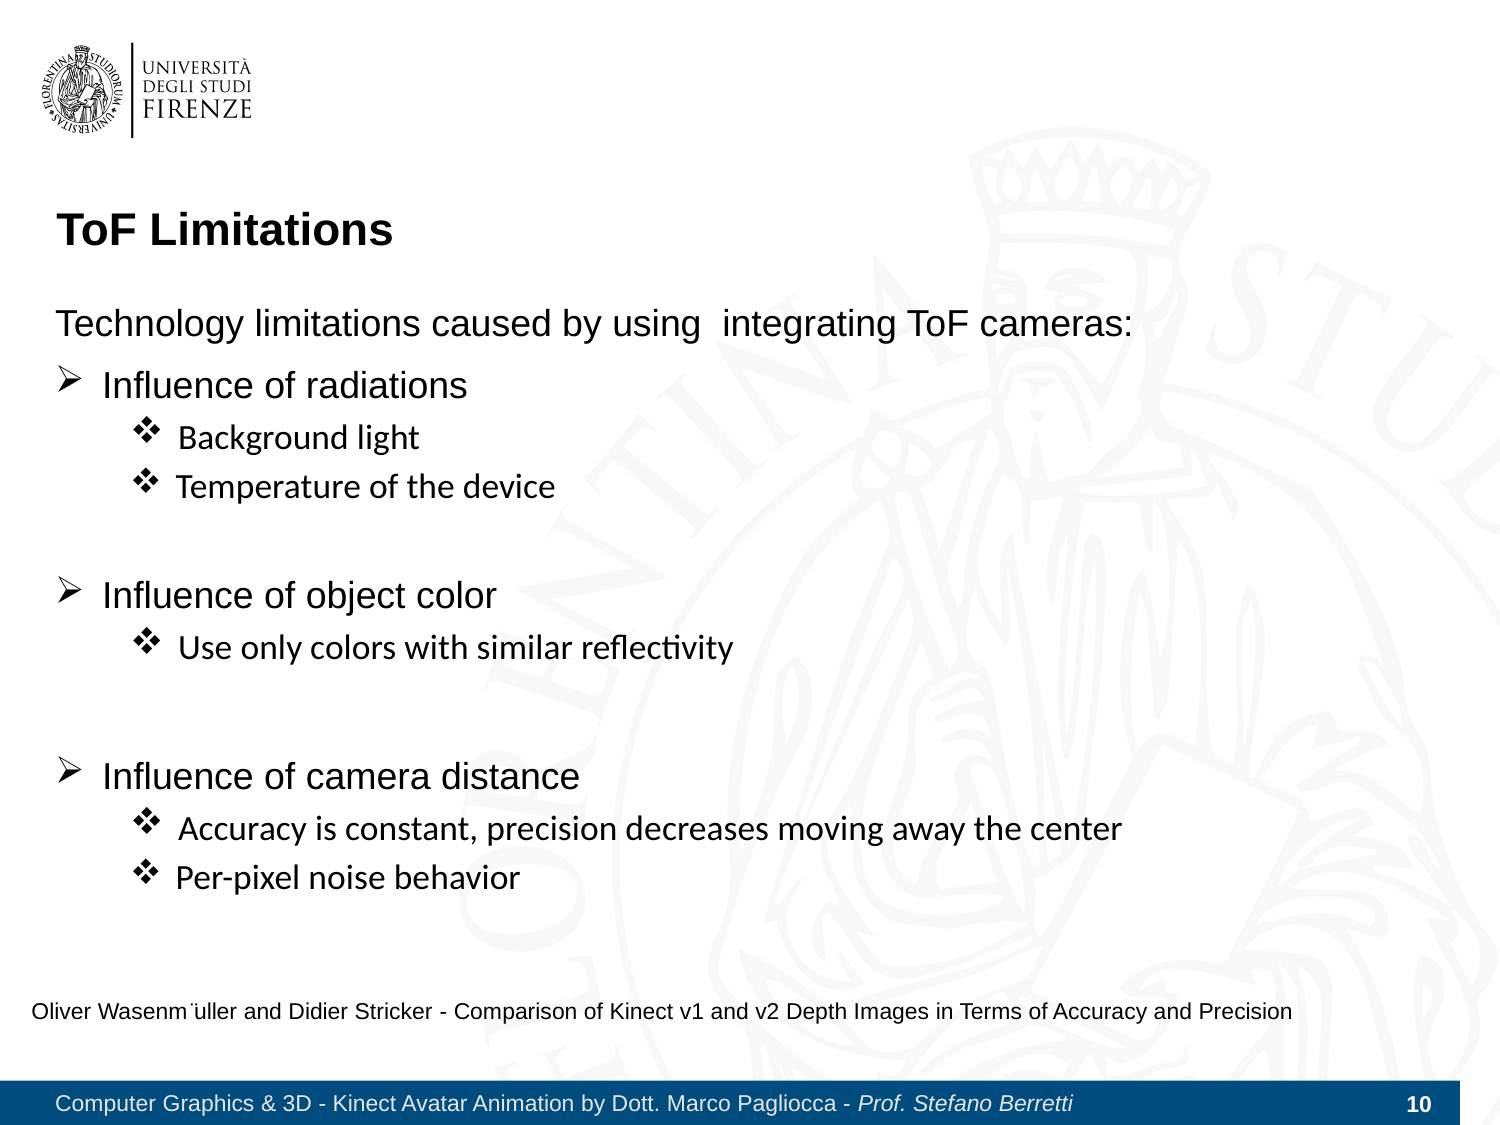

# ToF Limitations
Technology limitations caused by using  integrating ToF cameras:
Influence of radiations
 Background light
 Temperature of the device
Influence of object color
 Use only colors with similar reflectivity

Influence of camera distance
 Accuracy is constant, precision decreases moving away the center
 Per-pixel noise behavior
Oliver Wasenm ̈uller and Didier Stricker - Comparison of Kinect v1 and v2 Depth Images in Terms of Accuracy and Precision
Computer Graphics & 3D - Kinect Avatar Animation by Dott. Marco Pagliocca - Prof. Stefano Berretti